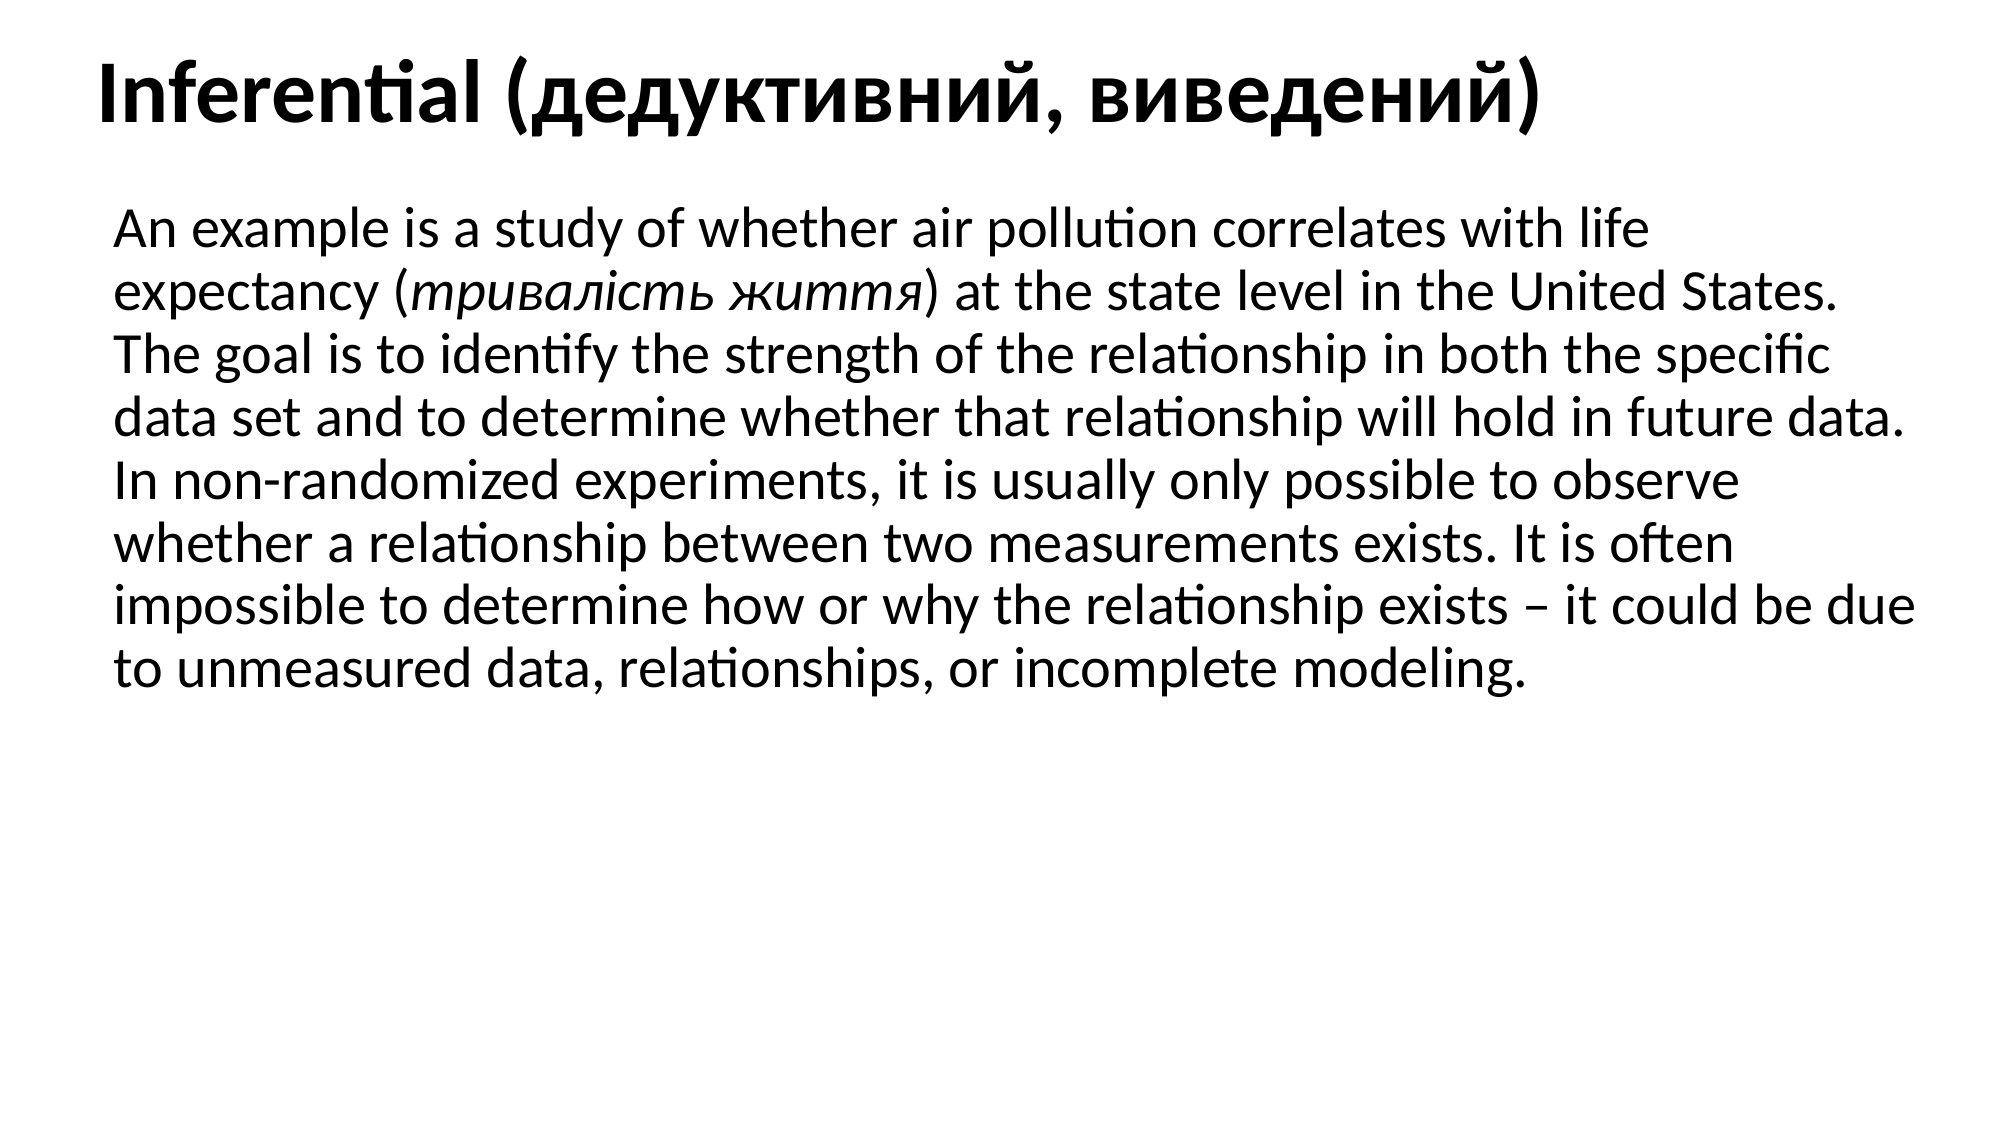

Inferential (дедуктивний, виведений)
An example is a study of whether air pollution correlates with life expectancy (тривалість життя) at the state level in the United States. The goal is to identify the strength of the relationship in both the specific data set and to determine whether that relationship will hold in future data. In non-randomized experiments, it is usually only possible to observe whether a relationship between two measurements exists. It is often impossible to determine how or why the relationship exists – it could be due to unmeasured data, relationships, or incomplete modeling.